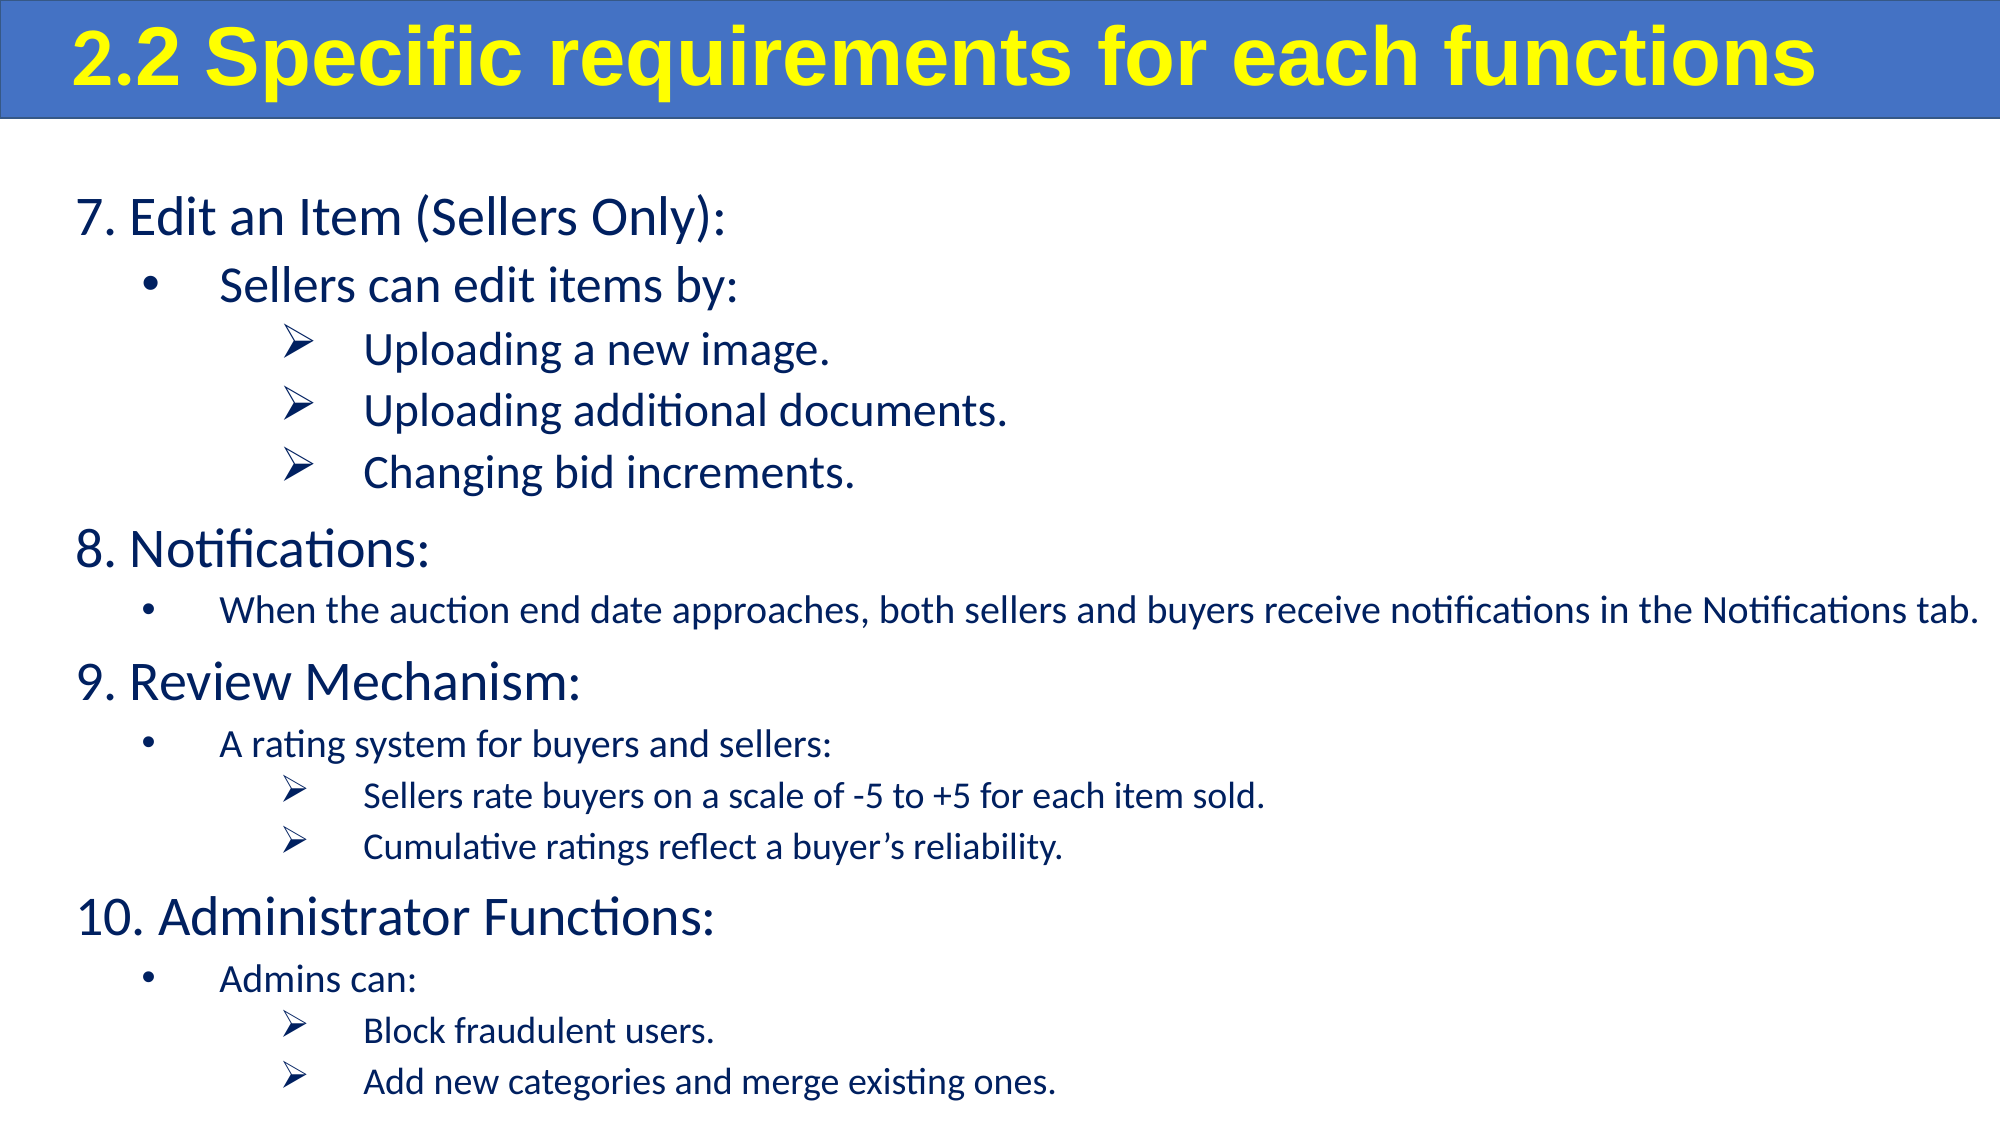

2.2 Specific requirements for each functions
7. Edit an Item (Sellers Only):
Sellers can edit items by:
Uploading a new image.
Uploading additional documents.
Changing bid increments.
8. Notifications:
When the auction end date approaches, both sellers and buyers receive notifications in the Notifications tab.
9. Review Mechanism:
A rating system for buyers and sellers:
Sellers rate buyers on a scale of -5 to +5 for each item sold.
Cumulative ratings reflect a buyer’s reliability.
10. Administrator Functions:
Admins can:
Block fraudulent users.
Add new categories and merge existing ones.